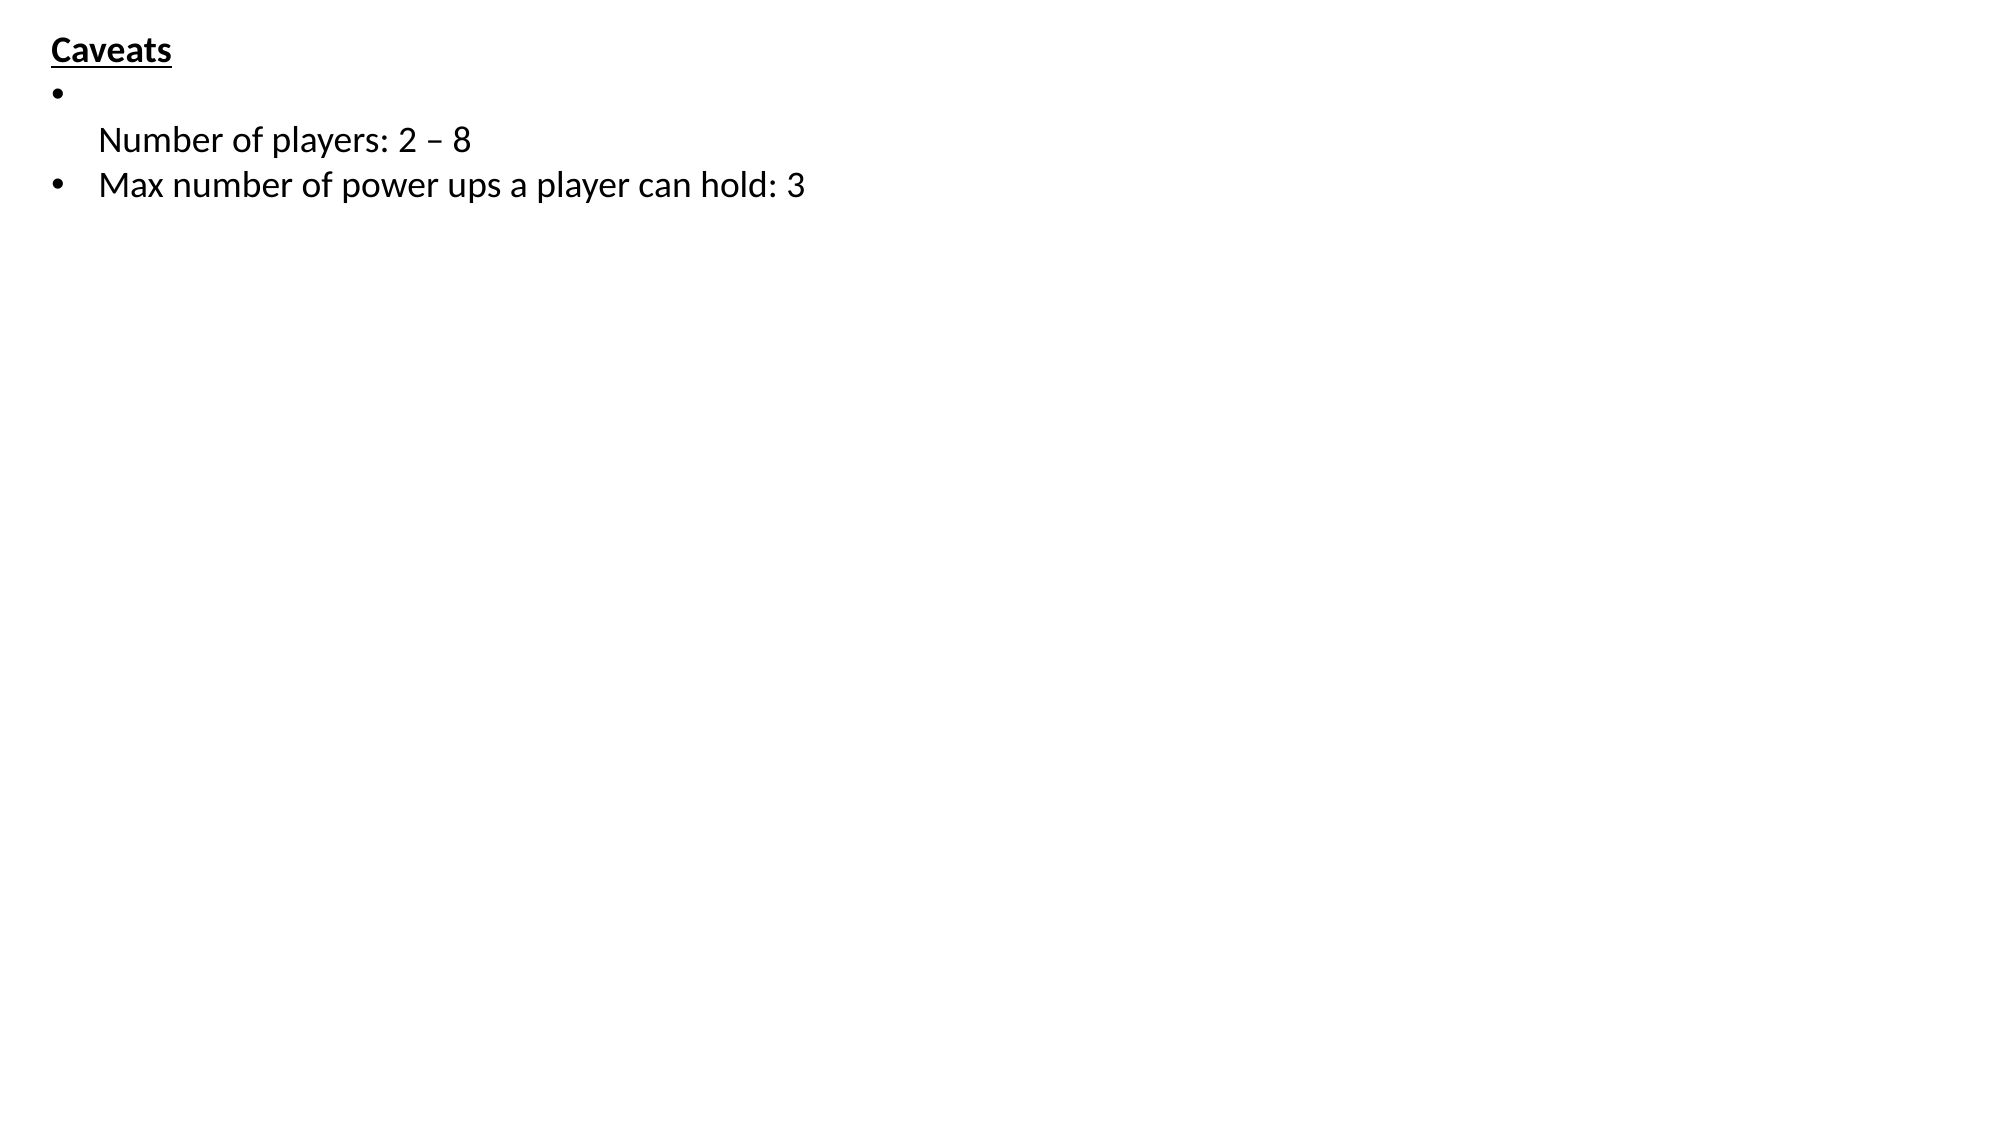

Caveats
Number of players: 2 – 8
Max number of power ups a player can hold: 3